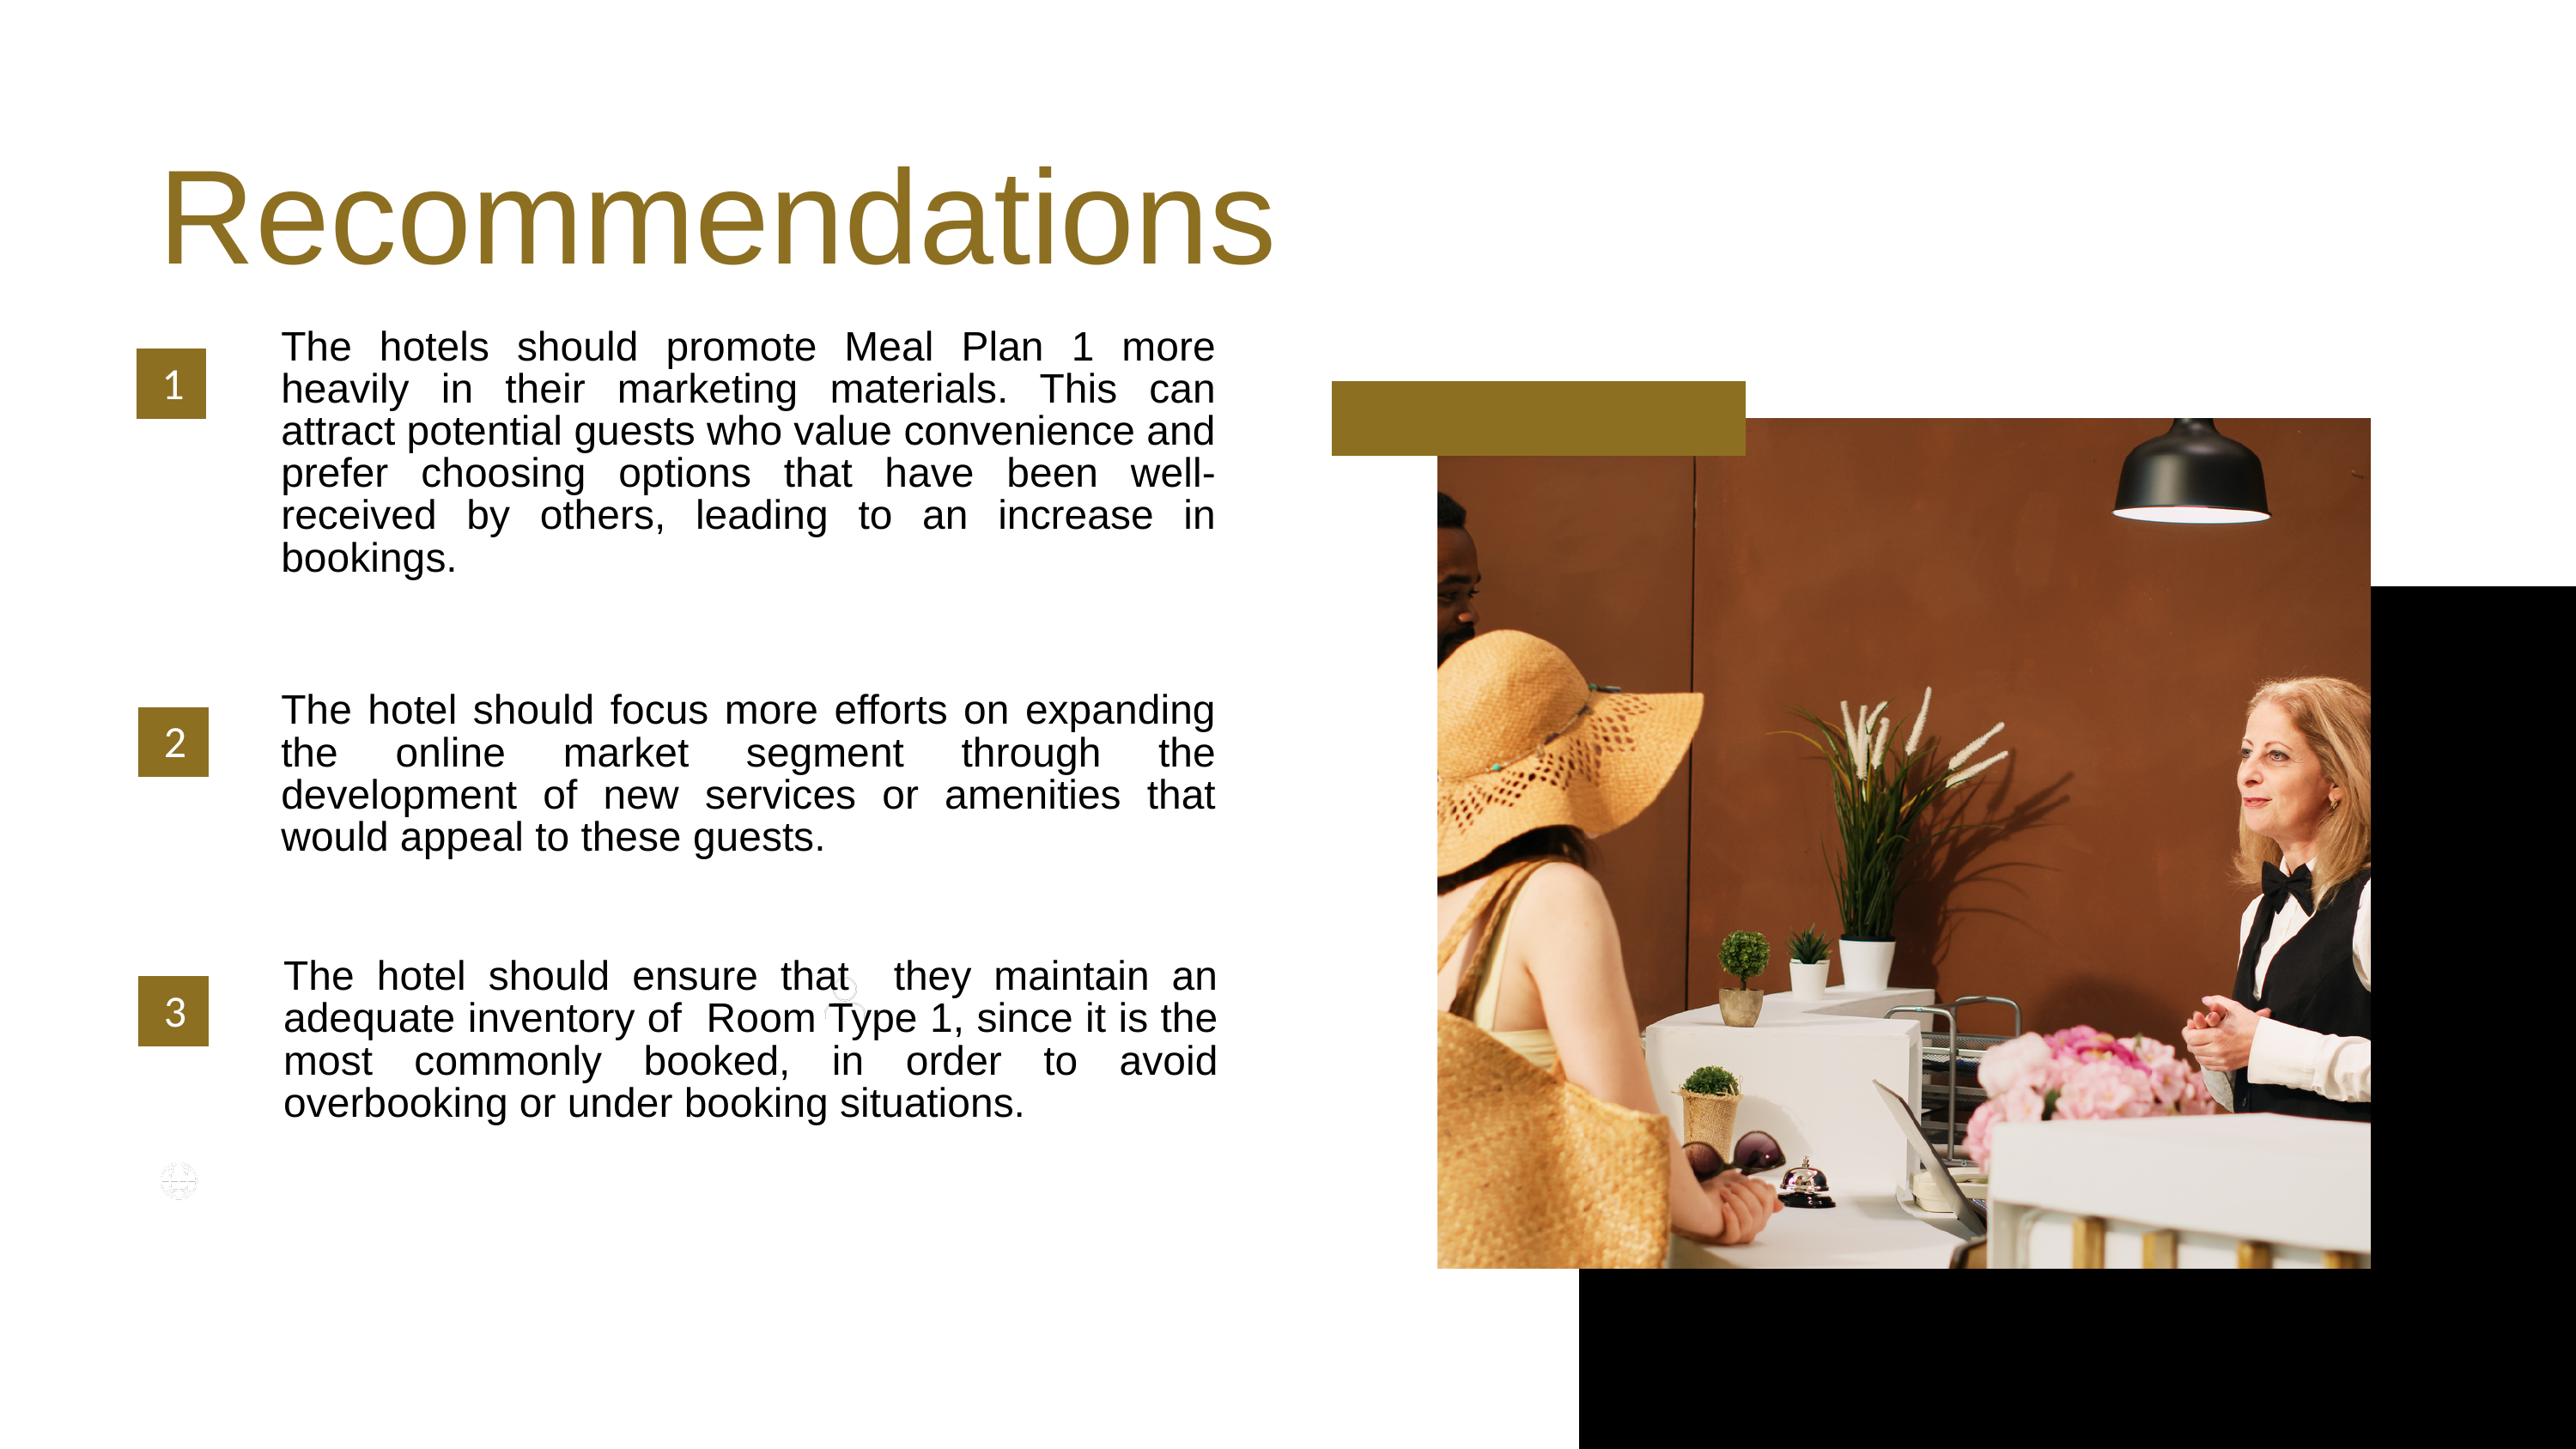

Recommendations
About

The hotels should promote Meal Plan 1 more heavily in their marketing materials. This can attract potential guests who value convenience and prefer choosing options that have been well-received by others, leading to an increase in bookings.
1

The hotel should focus more efforts on expanding the online market segment through the development of new services or amenities that would appeal to these guests.
2

The hotel should ensure that  they maintain an adequate inventory of  Room Type 1, since it is the most commonly booked, in order to avoid overbooking or under booking situations.
3